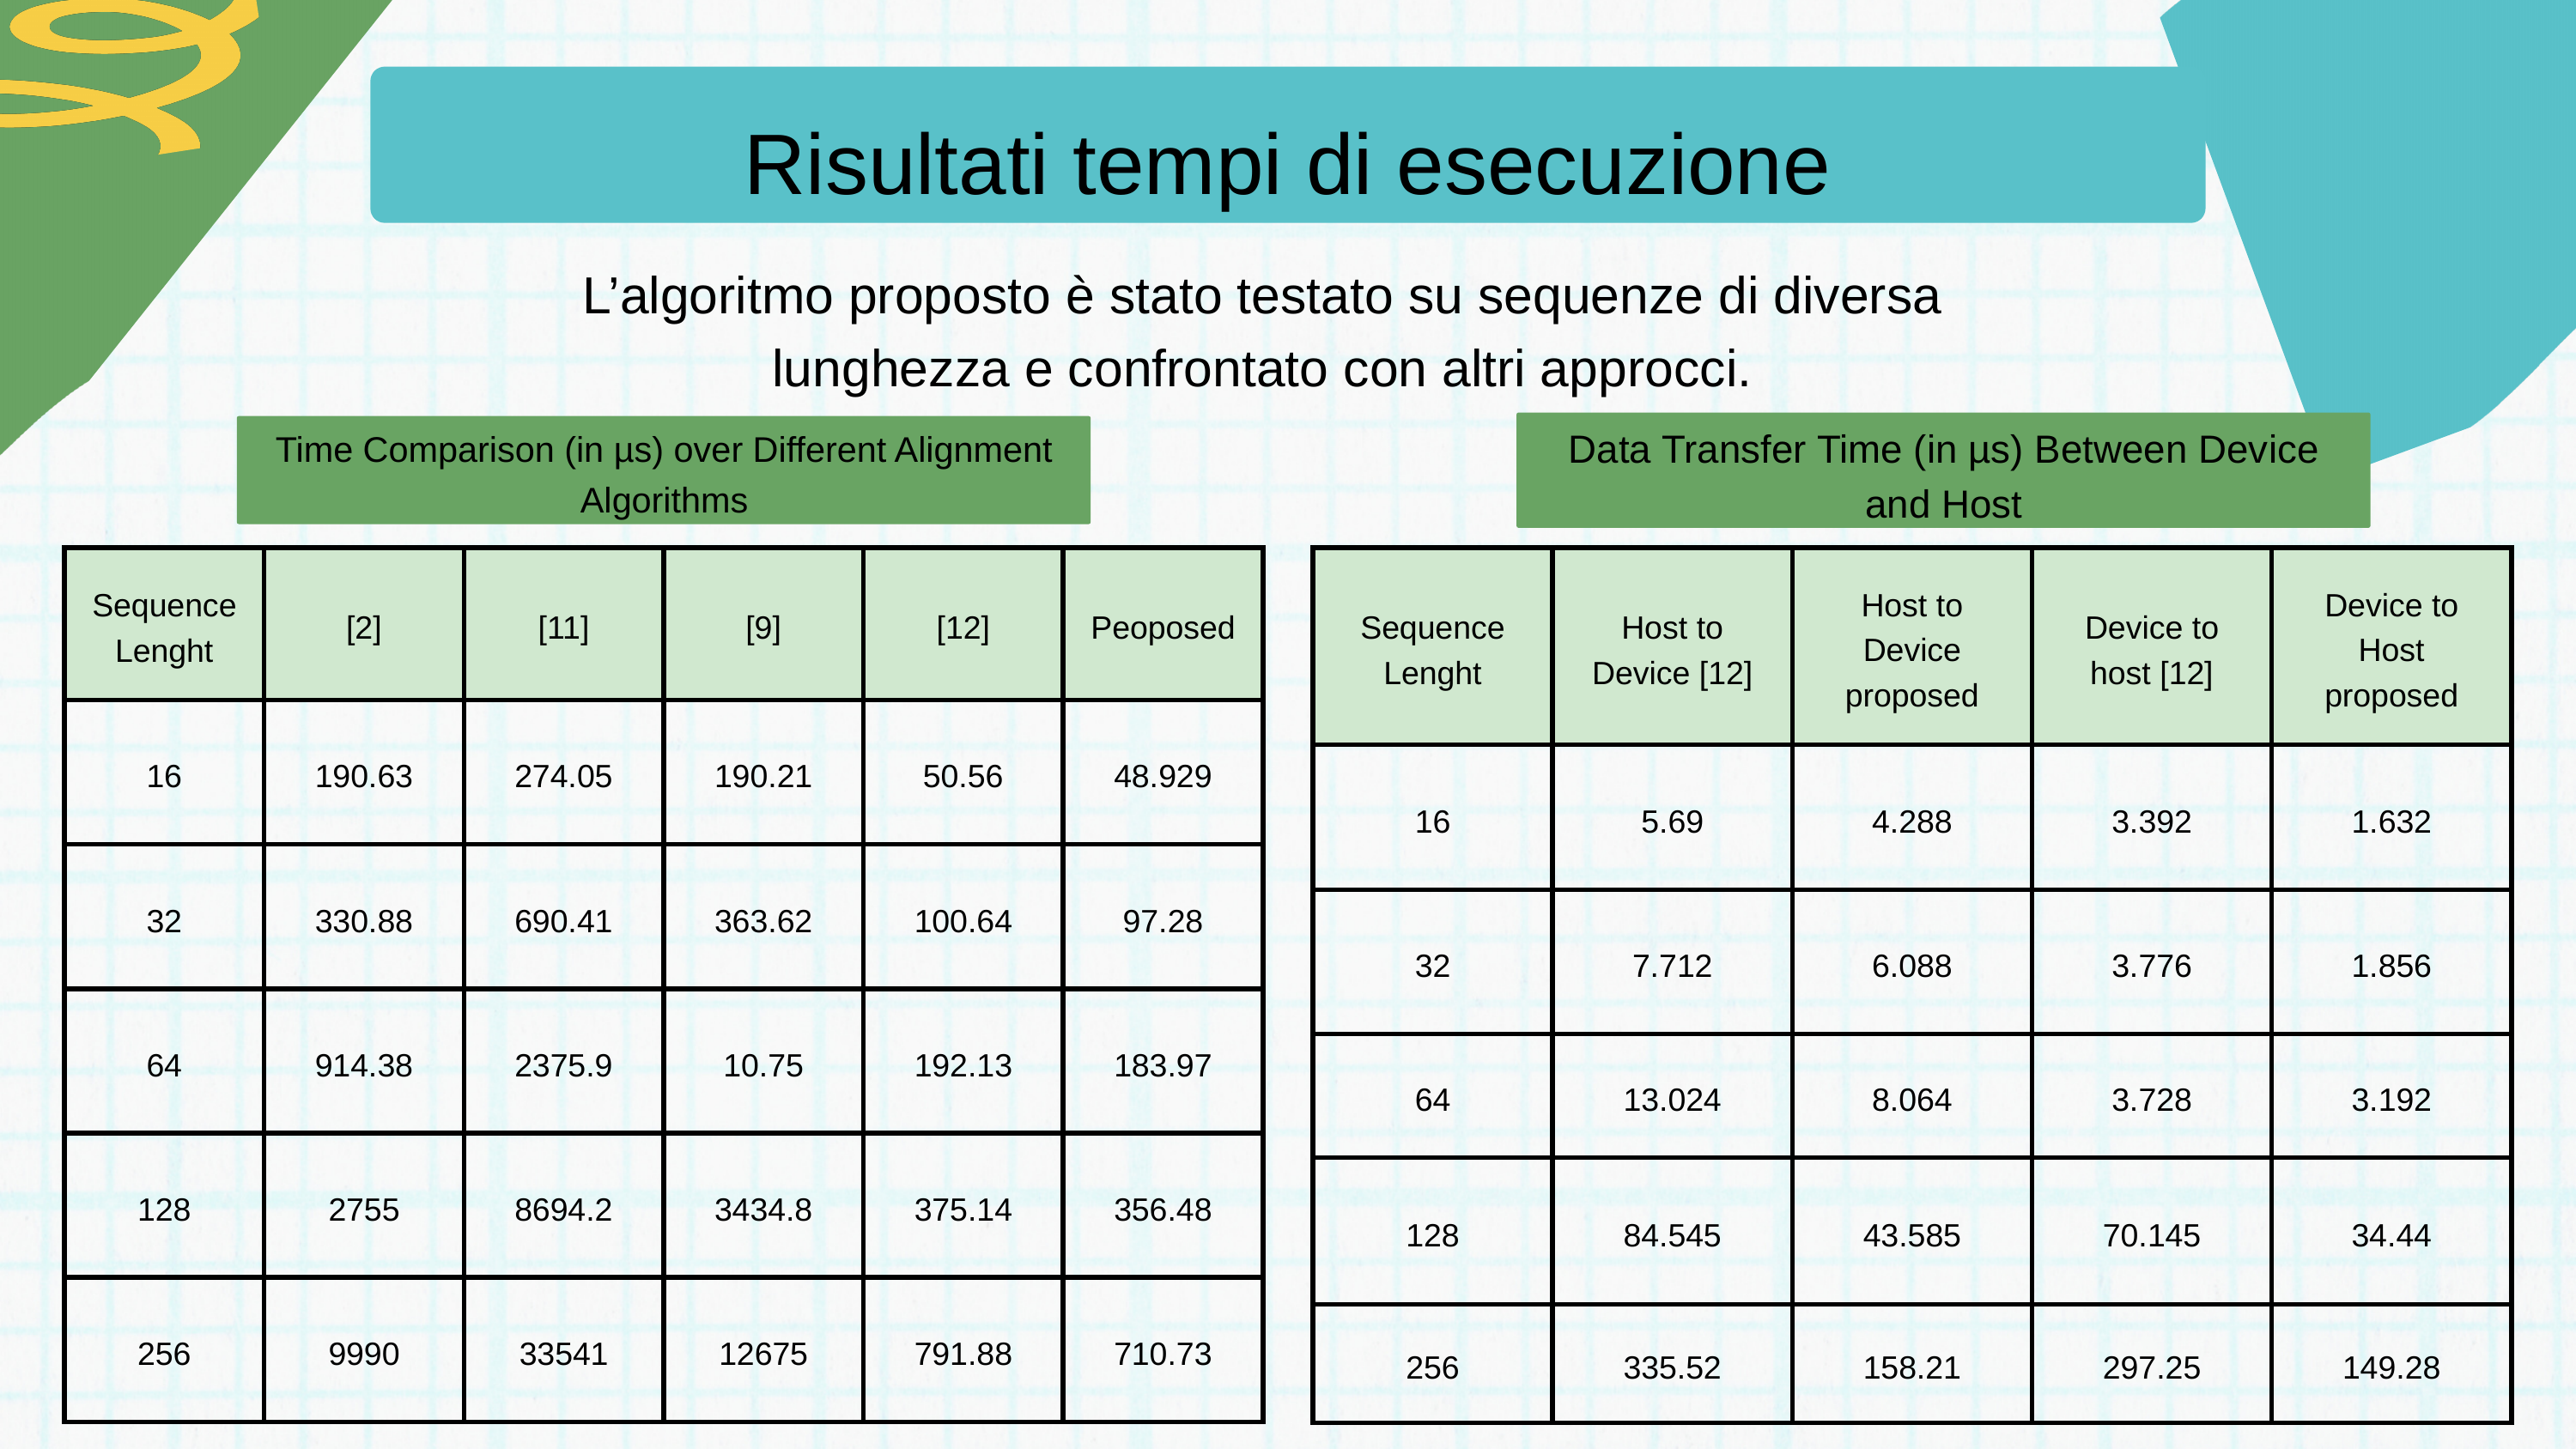

Risultati tempi di esecuzione
L’algoritmo proposto è stato testato su sequenze di diversa lunghezza e confrontato con altri approcci.

Data Transfer Time (in µs) Between Device and Host

Time Comparison (in µs) over Different Alignment Algorithms
| Sequence Lenght | [2] | [11] | [9] | [12] | Peoposed |
| --- | --- | --- | --- | --- | --- |
| 16 | 190.63 | 274.05 | 190.21 | 50.56 | 48.929 |
| 32 | 330.88 | 690.41 | 363.62 | 100.64 | 97.28 |
| 64 | 914.38 | 2375.9 | 10.75 | 192.13 | 183.97 |
| 128 | 2755 | 8694.2 | 3434.8 | 375.14 | 356.48 |
| 256 | 9990 | 33541 | 12675 | 791.88 | 710.73 |
| Sequence Lenght | Host to Device [12] | Host to Device proposed | Device to host [12] | Device to Host proposed |
| --- | --- | --- | --- | --- |
| 16 | 5.69 | 4.288 | 3.392 | 1.632 |
| 32 | 7.712 | 6.088 | 3.776 | 1.856 |
| 64 | 13.024 | 8.064 | 3.728 | 3.192 |
| 128 | 84.545 | 43.585 | 70.145 | 34.44 |
| 256 | 335.52 | 158.21 | 297.25 | 149.28 |